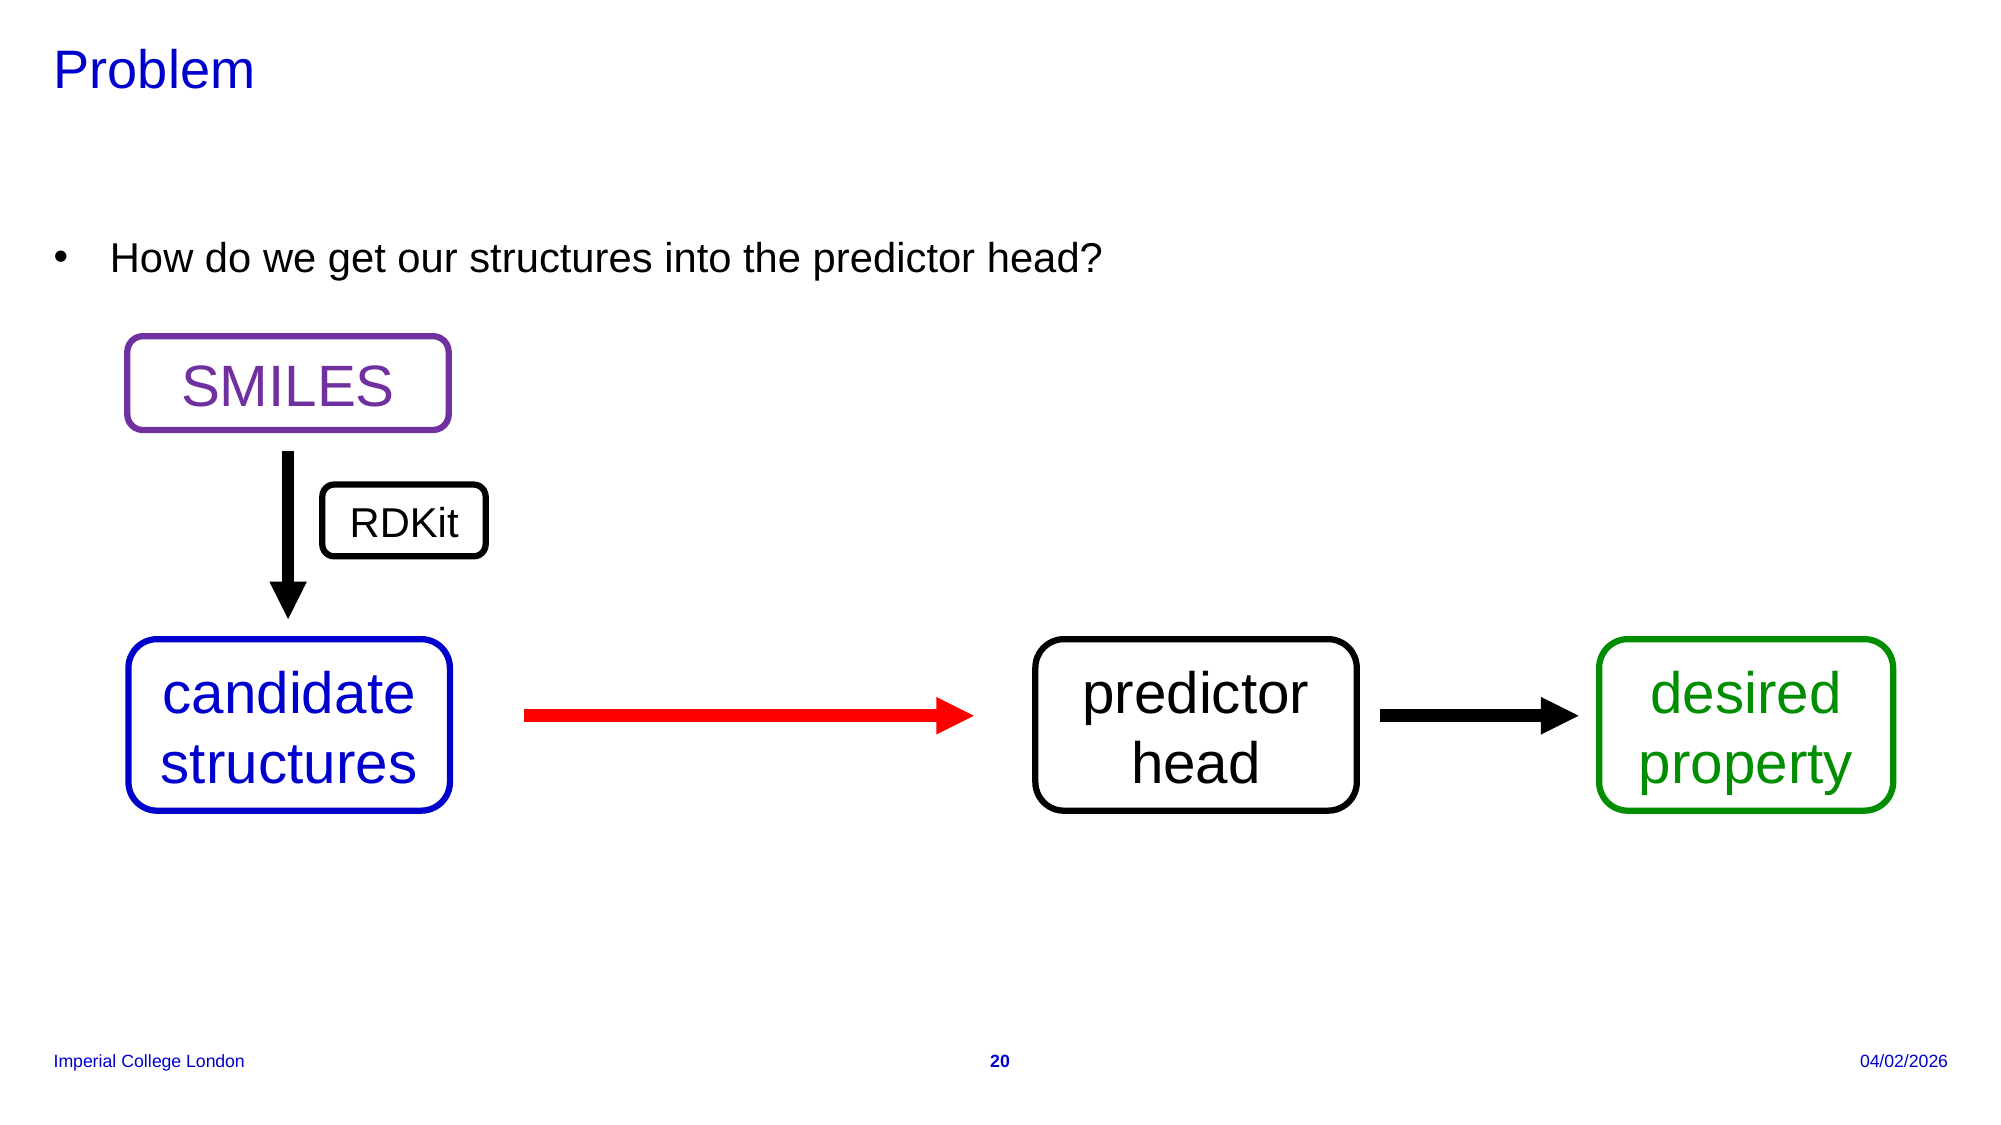

# Problem

How do we get our structures into the predictor head?
SMILES
RDKit
candidate structures
predictor head
desired property
20
04/02/2026